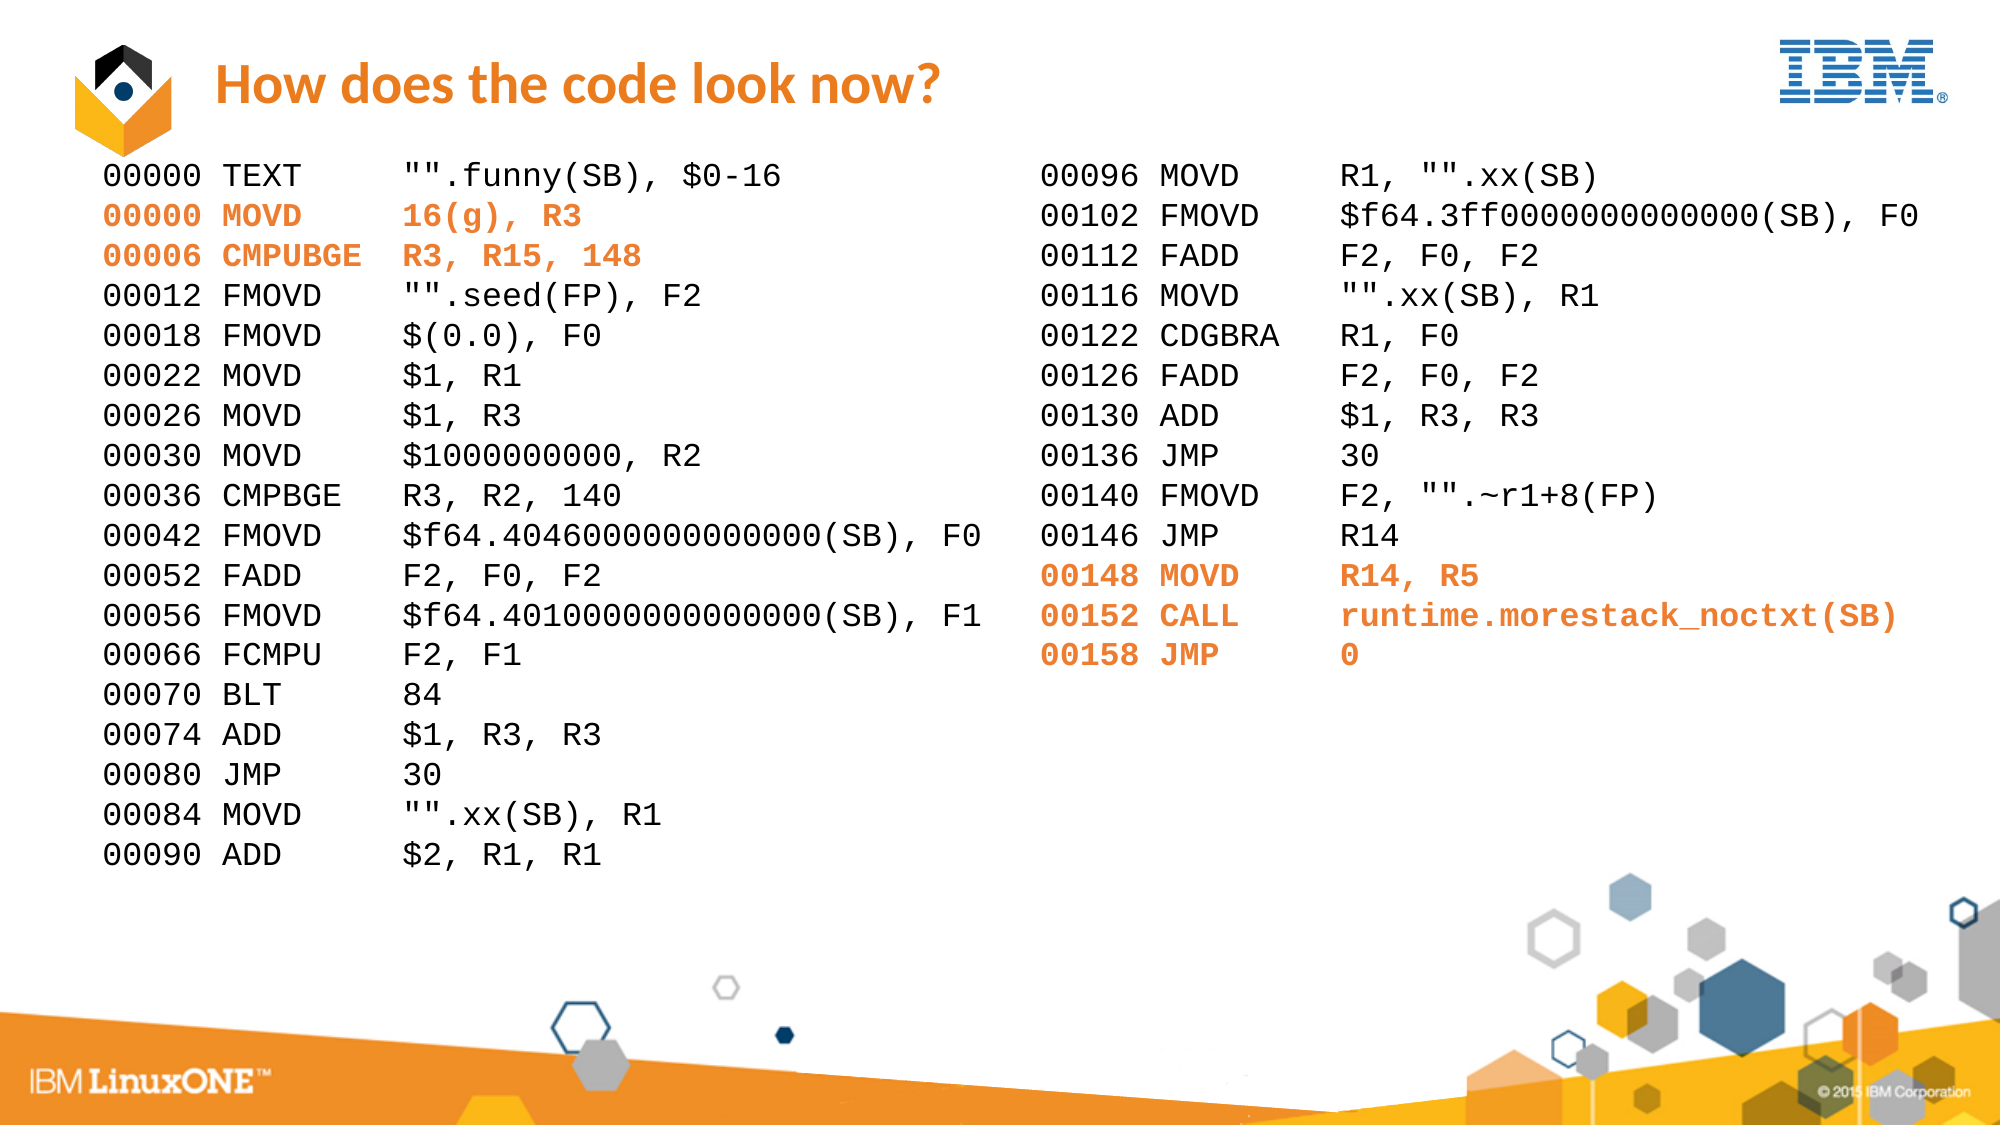

How does the code look now?
00000 TEXT	"".funny(SB), $0-16
00000 MOVD	16(g), R3
00006 CMPUBGE	R3, R15, 148
00012 FMOVD	"".seed(FP), F2
00018 FMOVD	$(0.0), F0
00022 MOVD	$1, R1
00026 MOVD	$1, R3
00030 MOVD	$1000000000, R2
00036 CMPBGE	R3, R2, 140
00042 FMOVD	$f64.4046000000000000(SB), F0
00052 FADD	F2, F0, F2
00056 FMOVD	$f64.4010000000000000(SB), F1
00066 FCMPU	F2, F1
00070 BLT	84
00074 ADD	$1, R3, R3
00080 JMP	30
00084 MOVD	"".xx(SB), R1
00090 ADD	$2, R1, R1
00096 MOVD	R1, "".xx(SB)
00102 FMOVD	$f64.3ff0000000000000(SB), F0
00112 FADD	F2, F0, F2
00116 MOVD	"".xx(SB), R1
00122 CDGBRA	R1, F0
00126 FADD	F2, F0, F2
00130 ADD	$1, R3, R3
00136 JMP	30
00140 FMOVD	F2, "".~r1+8(FP)
00146 JMP	R14
00148 MOVD	R14, R5
00152 CALL	runtime.morestack_noctxt(SB)
00158 JMP	0